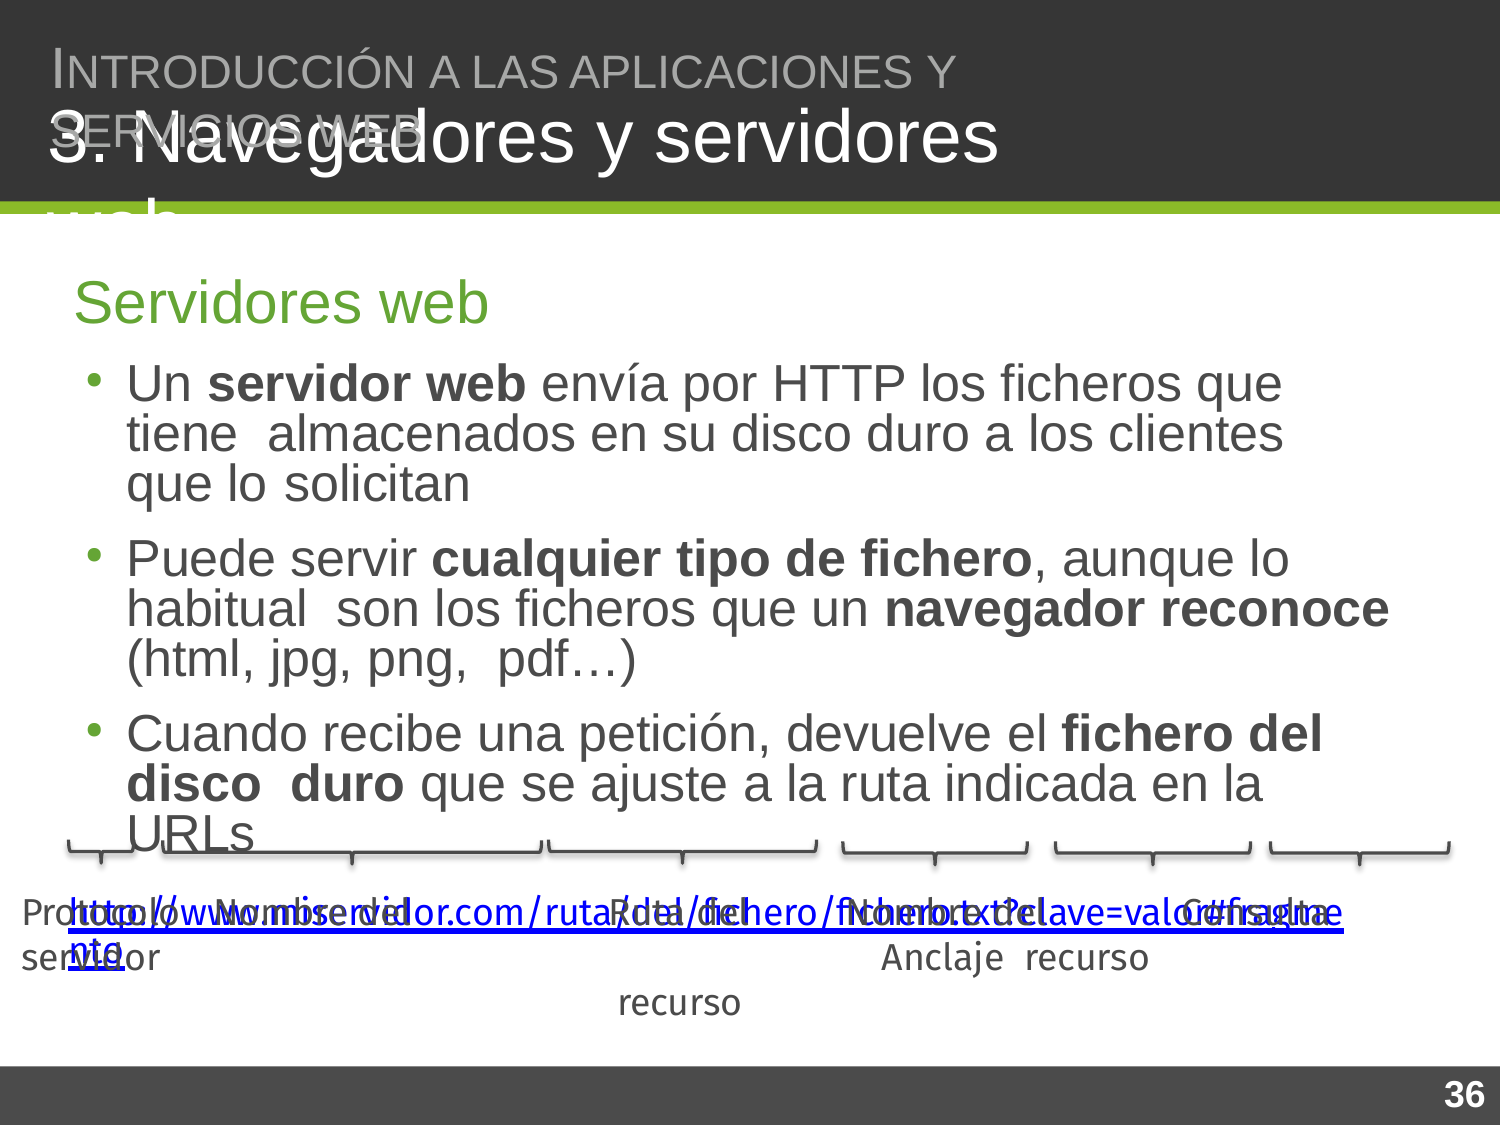

INTRODUCCIÓN A LAS APLICACIONES Y SERVICIOS WEB
# 3. Navegadores y servidores web
Servidores web
Un servidor web envía por HTTP los ficheros que tiene  almacenados en su disco duro a los clientes que lo solicitan
Puede servir cualquier tipo de fichero, aunque lo habitual  son los ficheros que un navegador reconoce (html, jpg, png,  pdf…)
Cuando recibe una petición, devuelve el fichero del disco  duro que se ajuste a la ruta indicada en la URLs
http://www.miservidor.com/ruta/del/fichero/fichero.txt?clave=valor#fragmento

Protocolo	Nombre del servidor
Ruta del  recurso
Nombre del	Consulta	Anclaje  recurso
36